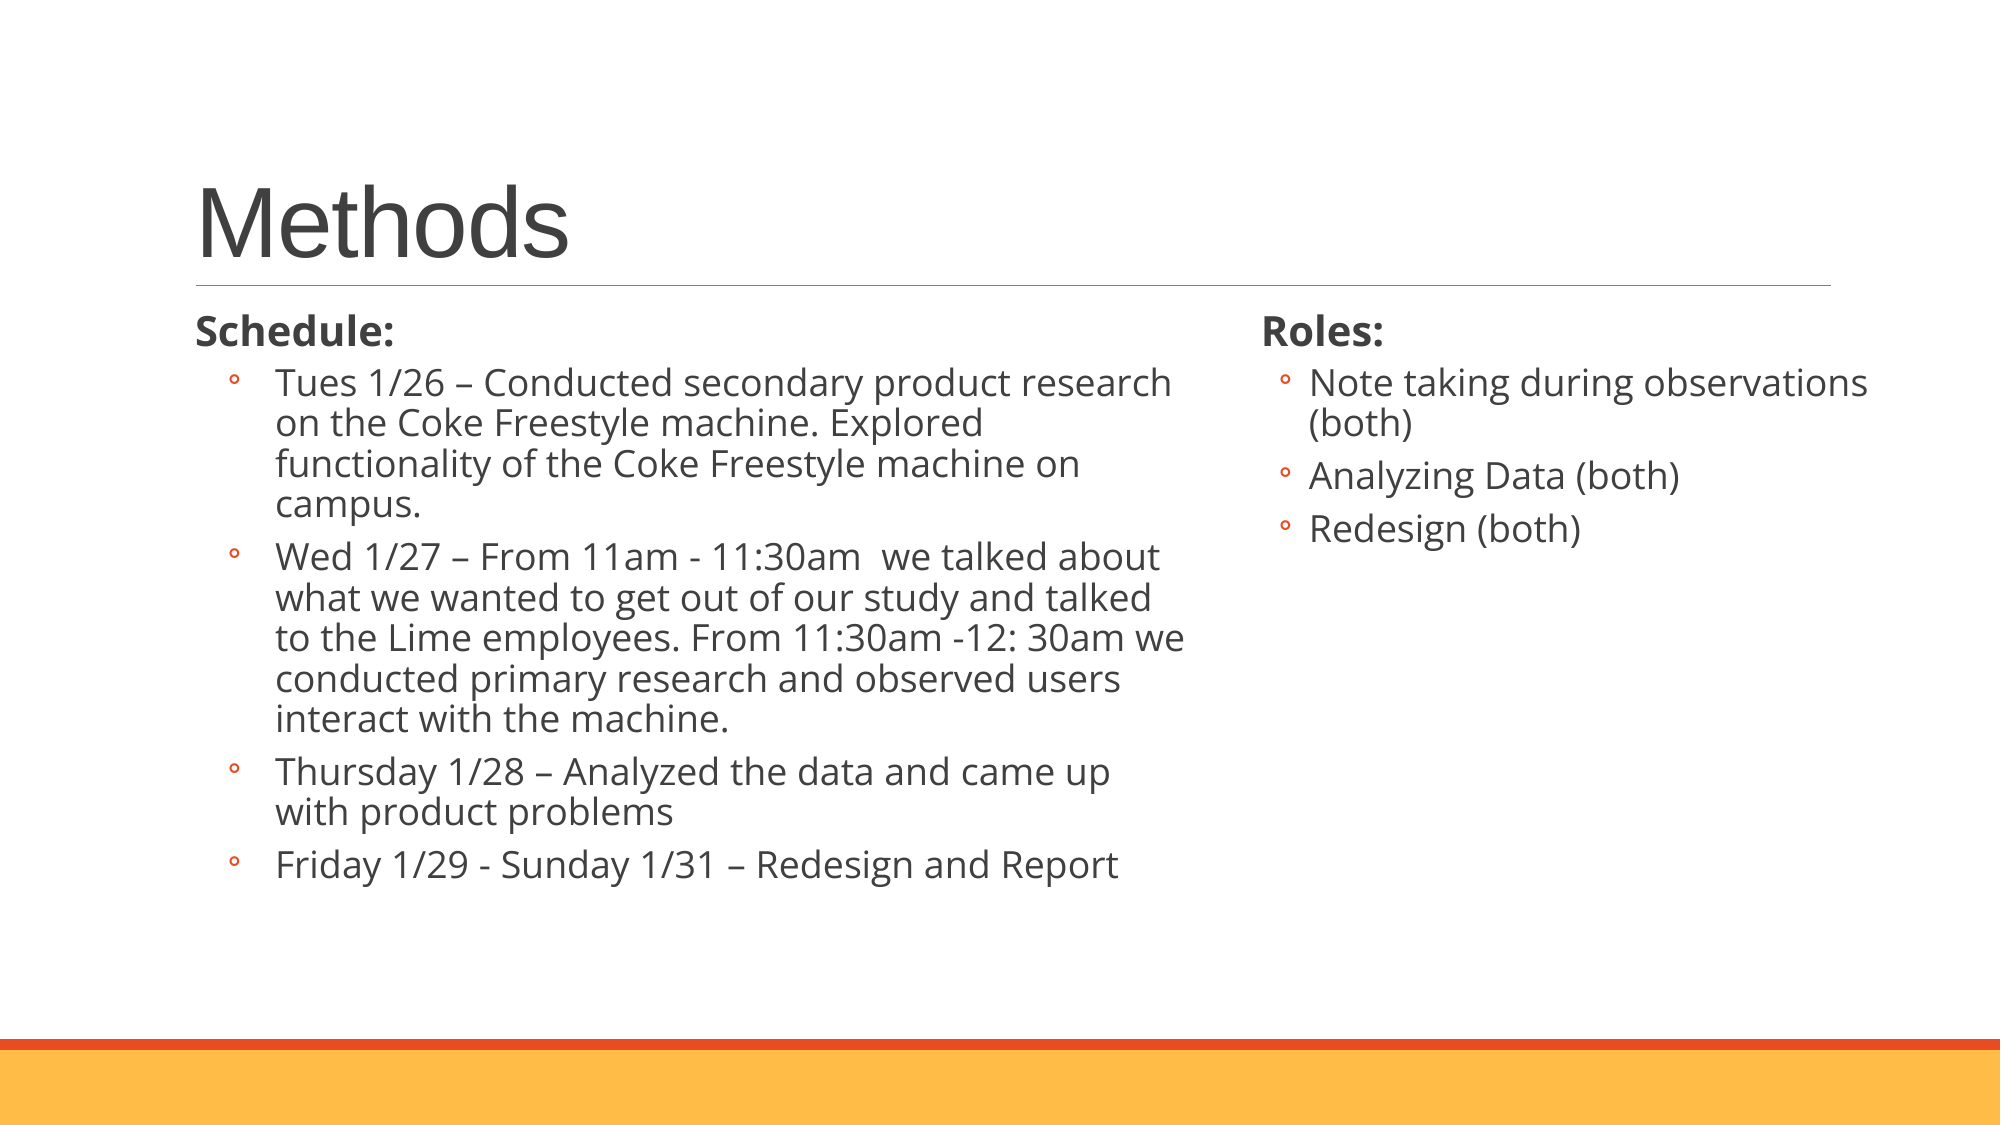

# Methods
Schedule:
Tues 1/26 – Conducted secondary product research on the Coke Freestyle machine. Explored functionality of the Coke Freestyle machine on campus.
Wed 1/27 – From 11am - 11:30am  we talked about what we wanted to get out of our study and talked to the Lime employees. From 11:30am -12: 30am we conducted primary research and observed users interact with the machine.
Thursday 1/28 – Analyzed the data and came up with product problems
Friday 1/29 - Sunday 1/31 – Redesign and Report

Roles:
Note taking during observations (both)
Analyzing Data (both)
Redesign (both)